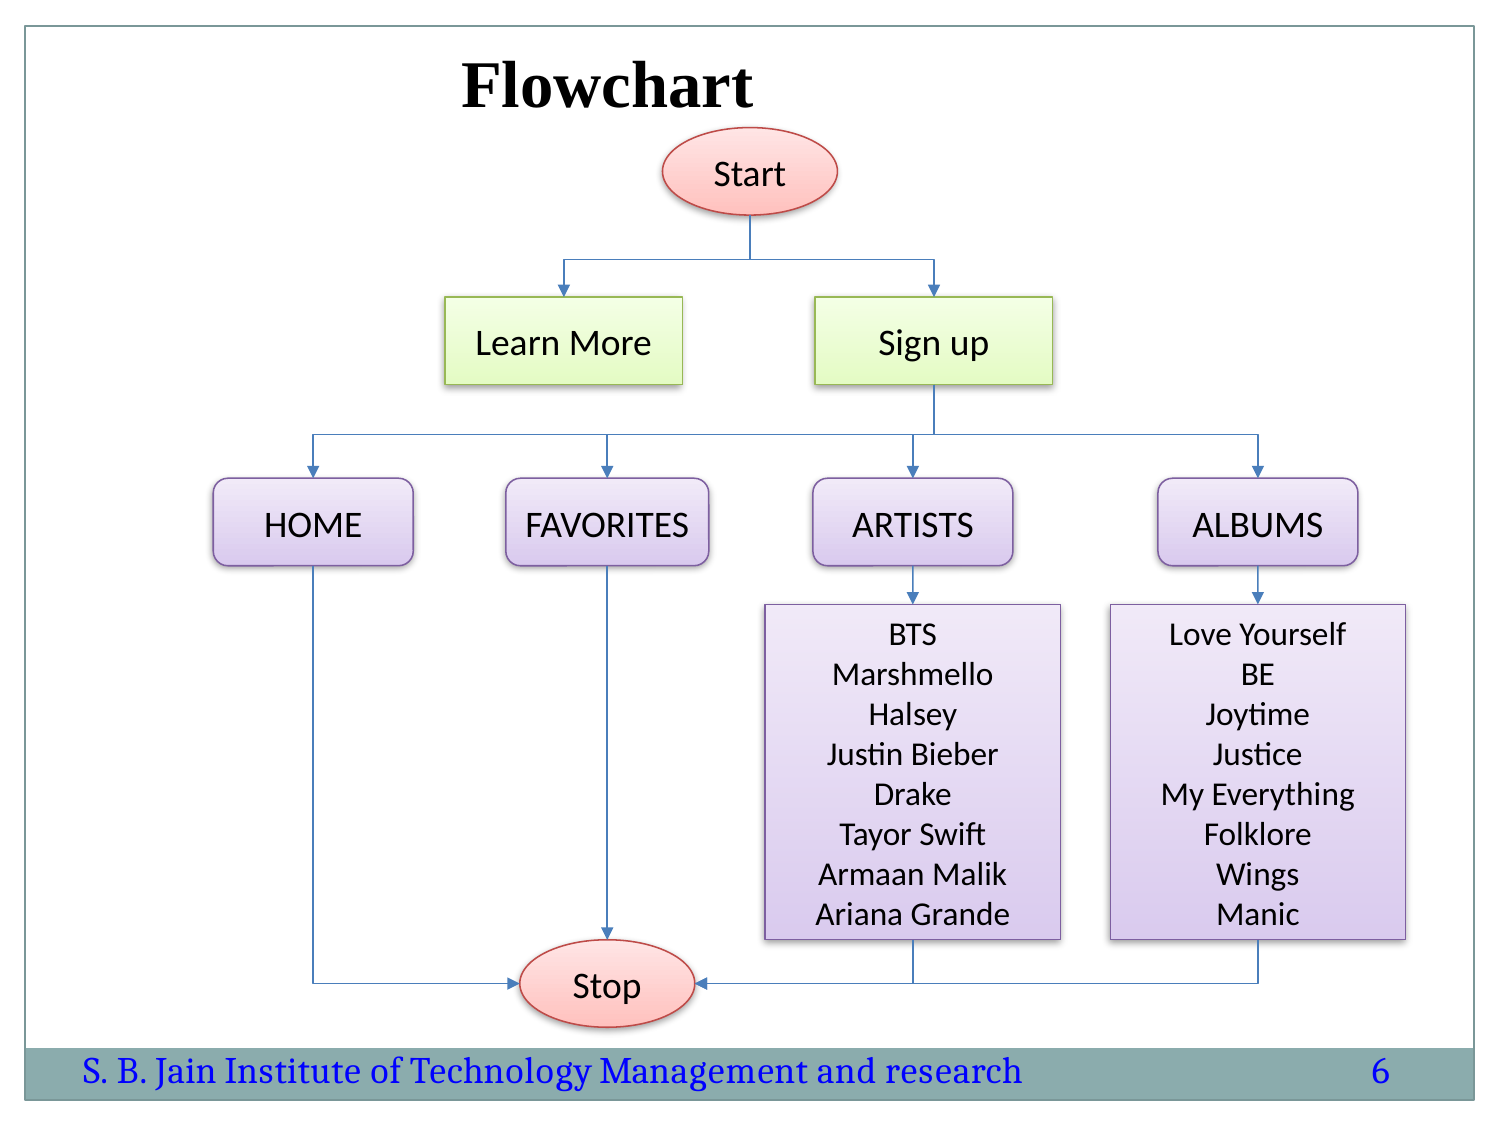

Flowchart
Start
Learn More
Sign up
HOME
FAVORITES
ARTISTS
ALBUMS
Love Yourself
BE
Joytime
Justice
My Everything
Folklore
Wings
Manic
BTS
Marshmello
Halsey
Justin Bieber
Drake
Tayor Swift
Armaan Malik
Ariana Grande
Stop
S. B. Jain Institute of Technology Management and research
6